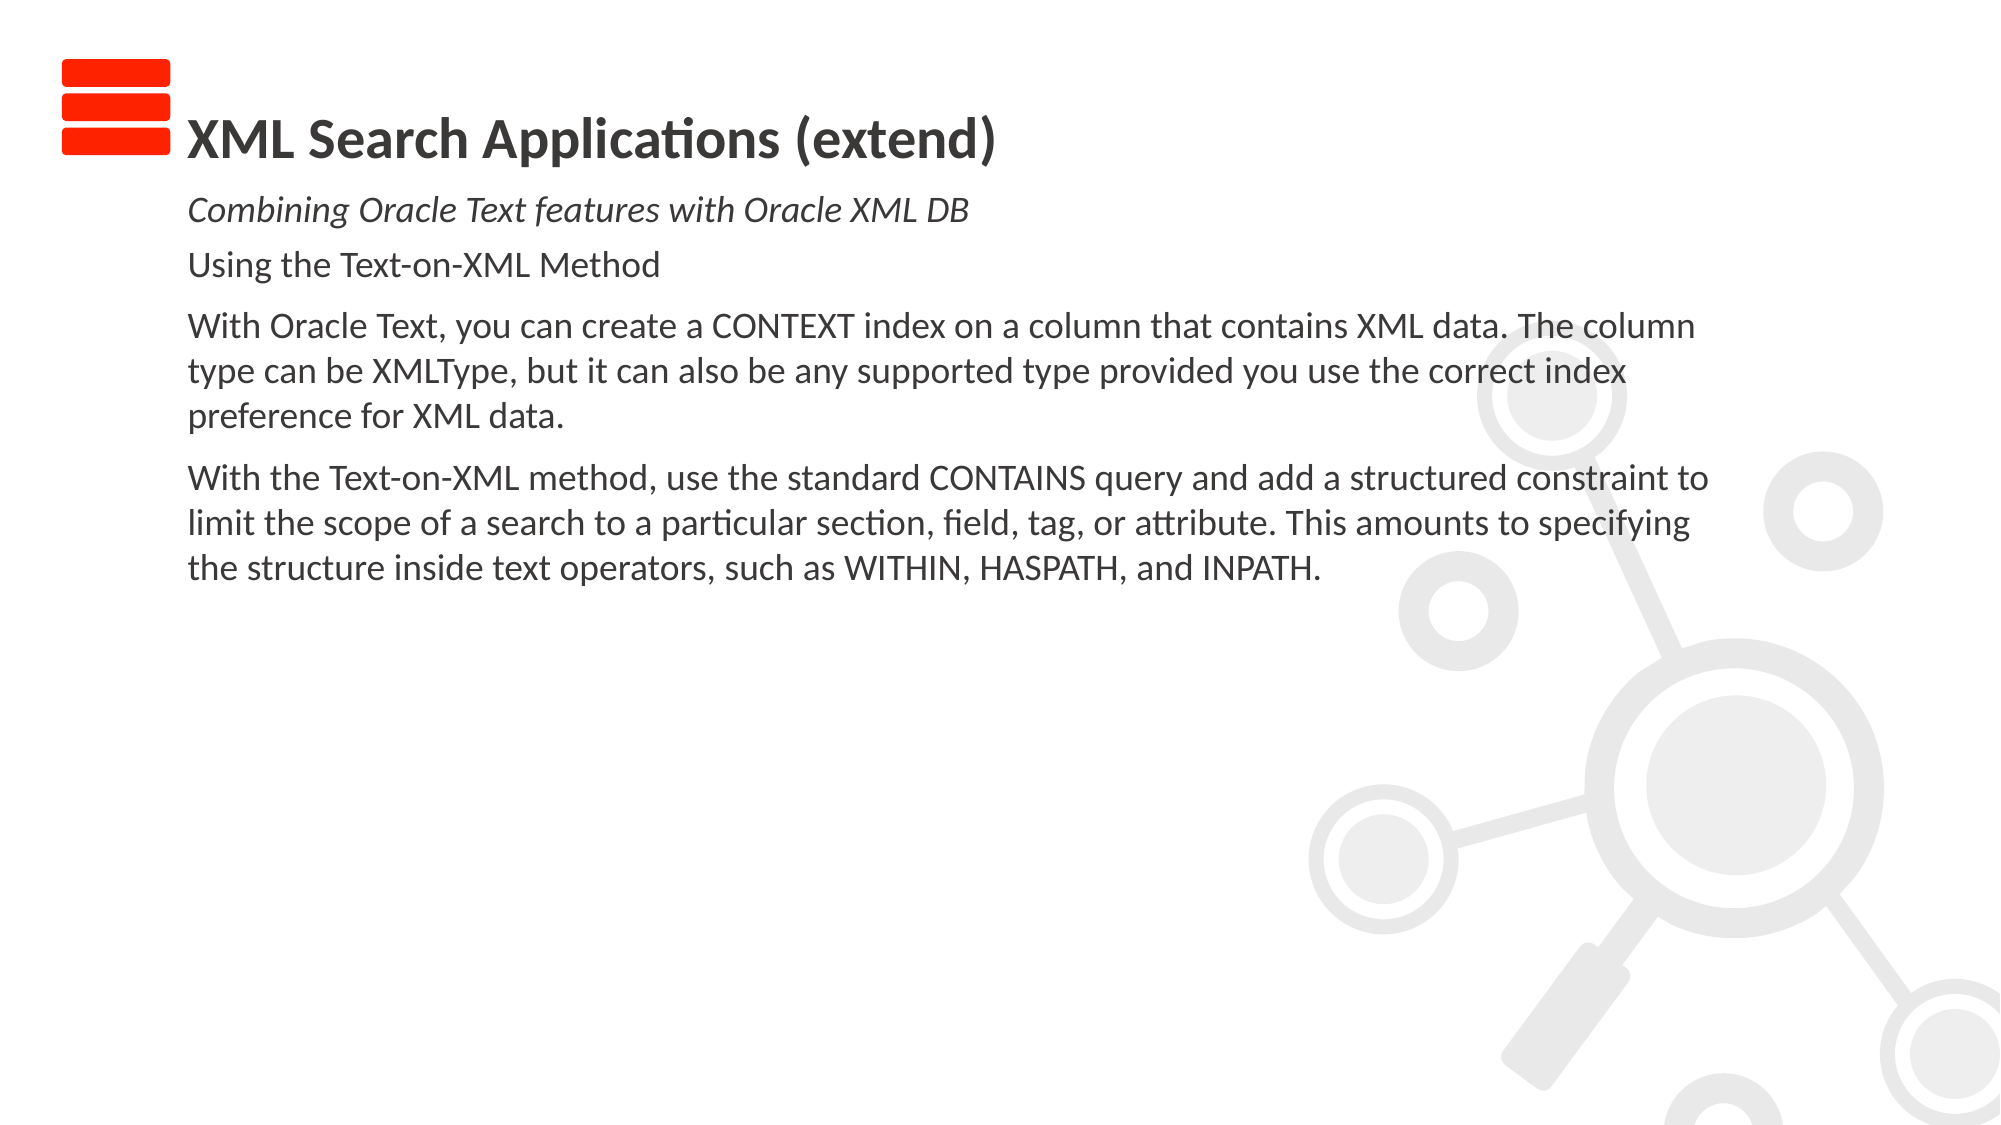

XML Search Applications (extend)
Combining Oracle Text features with Oracle XML DB
Using the Text-on-XML Method
With Oracle Text, you can create a CONTEXT index on a column that contains XML data. The column type can be XMLType, but it can also be any supported type provided you use the correct index preference for XML data.

With the Text-on-XML method, use the standard CONTAINS query and add a structured constraint to limit the scope of a search to a particular section, field, tag, or attribute. This amounts to specifying the structure inside text operators, such as WITHIN, HASPATH, and INPATH.